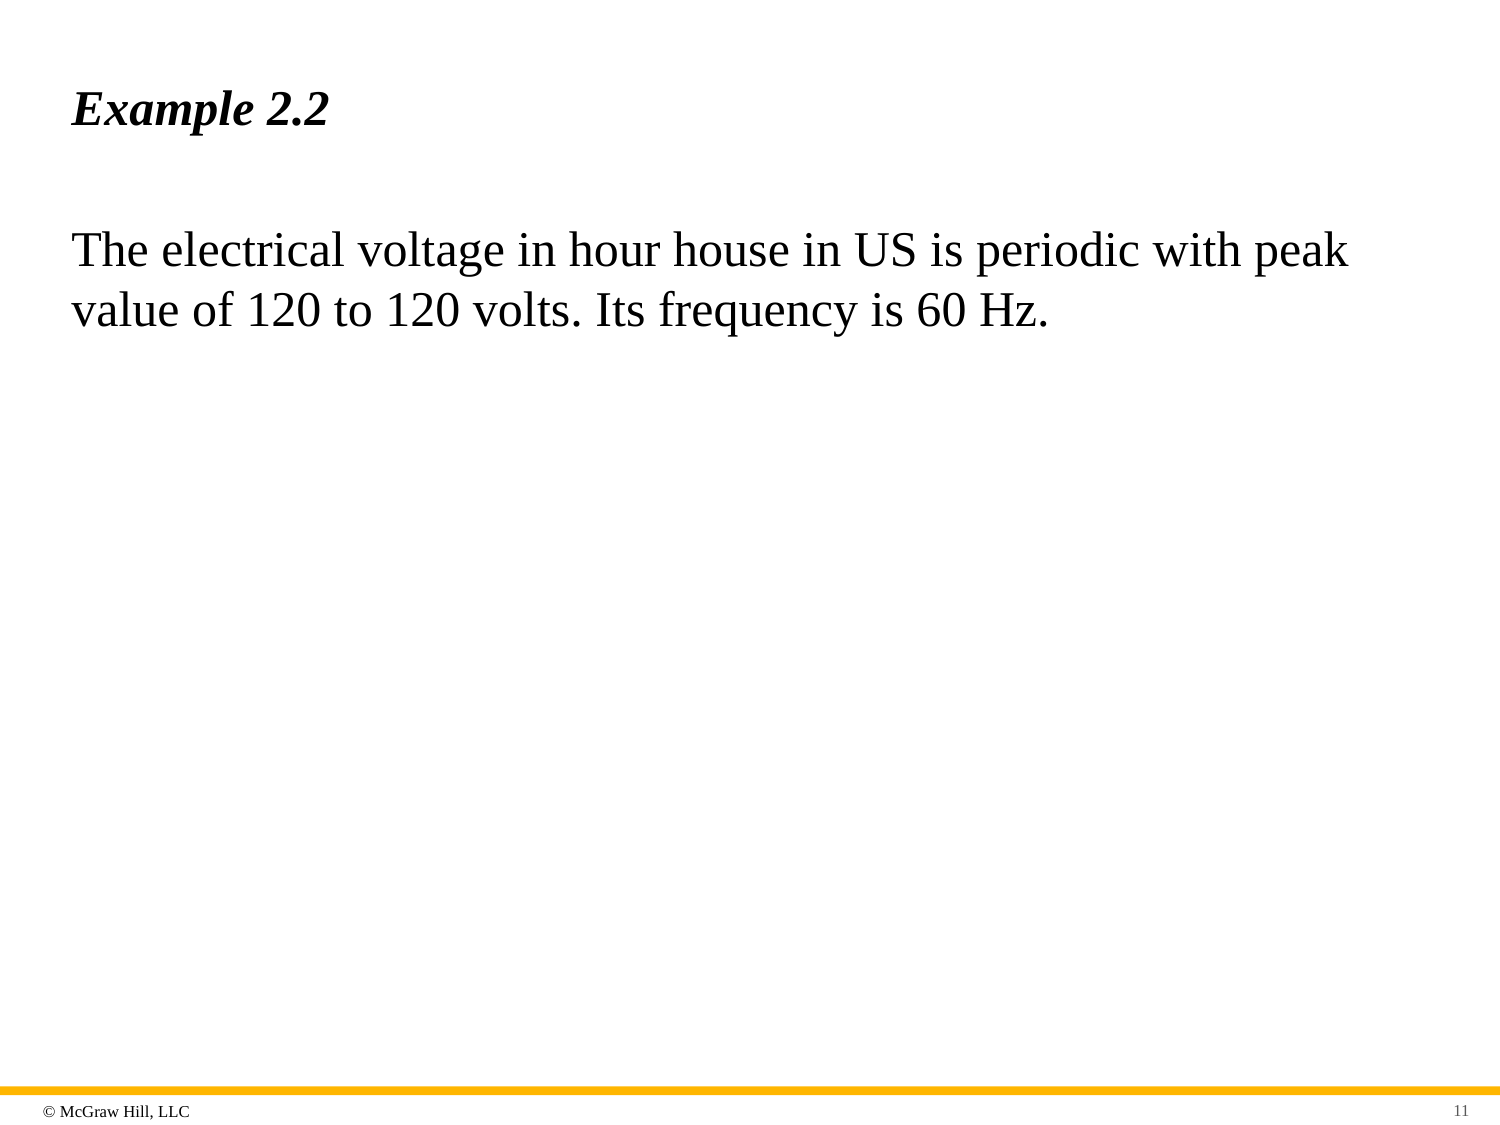

# Example 2.2
The electrical voltage in hour house in US is periodic with peak value of 120 to 120 volts. Its frequency is 60 Hz.
11